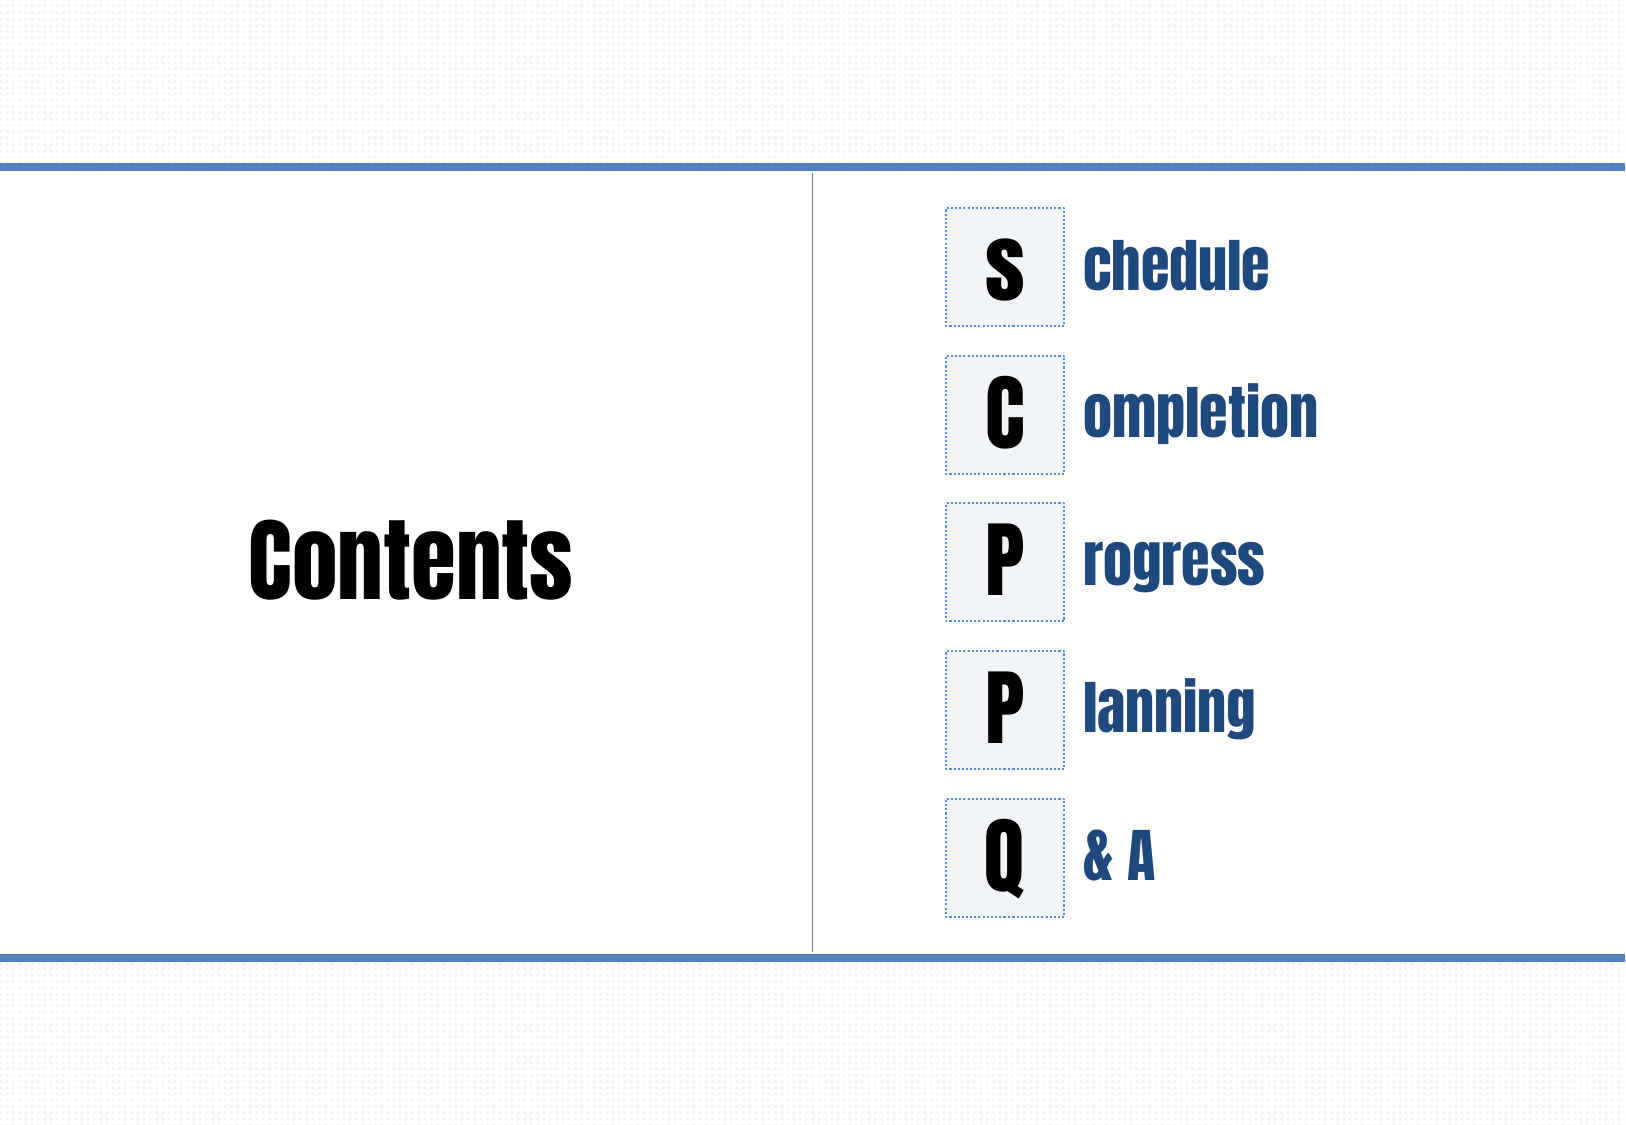

s
chedule
C
ompletion
P
rogress
P
lanning
Q
& A
# Contents